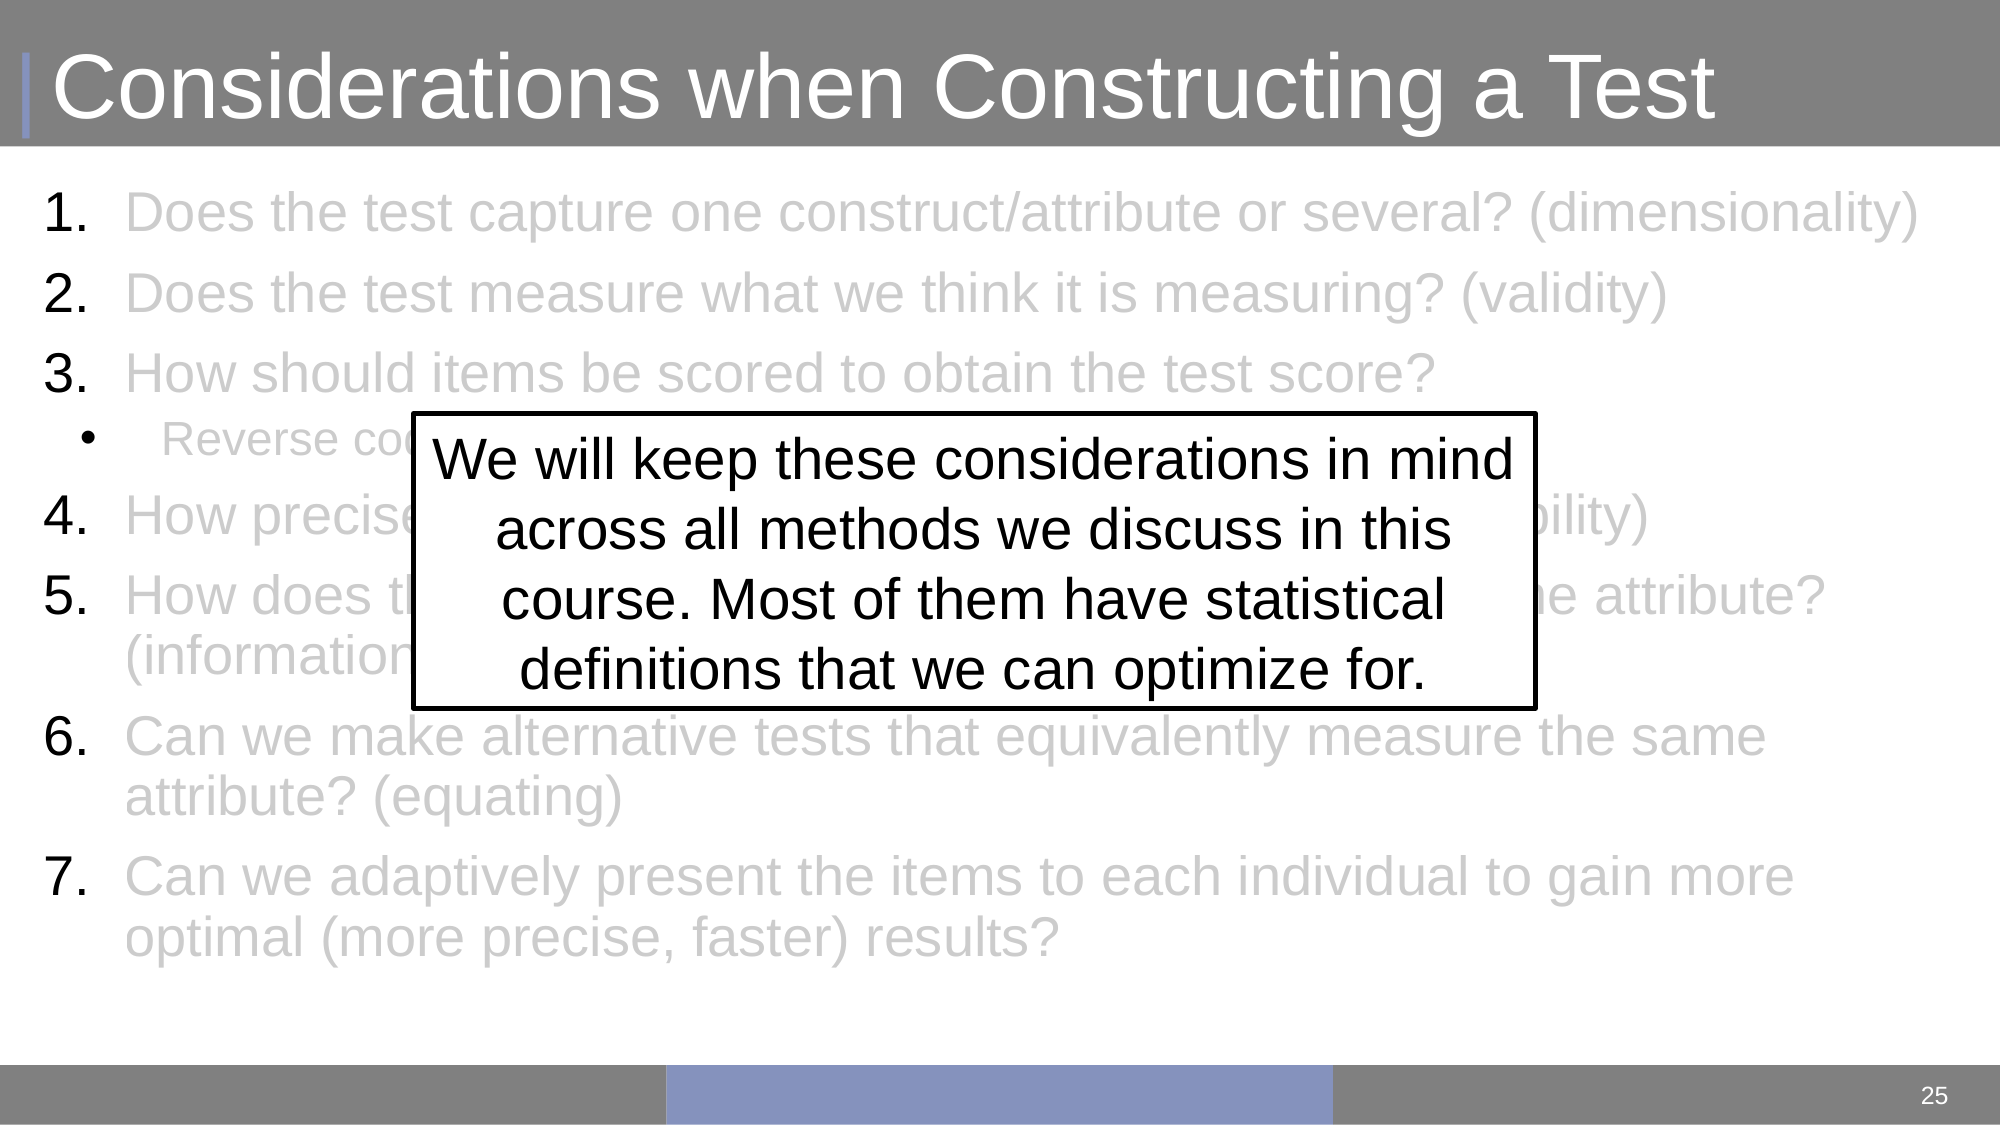

# Considerations when Constructing a Test
Does the test capture one construct/attribute or several? (dimensionality)
Does the test measure what we think it is measuring? (validity)
How should items be scored to obtain the test score?
Reverse coded items, weighting for difficulty, etc.
How precisely does the test measure the attribute? (reliability)
How does the precision of the test vary across levels of the attribute? (information)
Can we make alternative tests that equivalently measure the same attribute? (equating)
Can we adaptively present the items to each individual to gain more optimal (more precise, faster) results?
We will keep these considerations in mind across all methods we discuss in this course. Most of them have statistical definitions that we can optimize for.
25